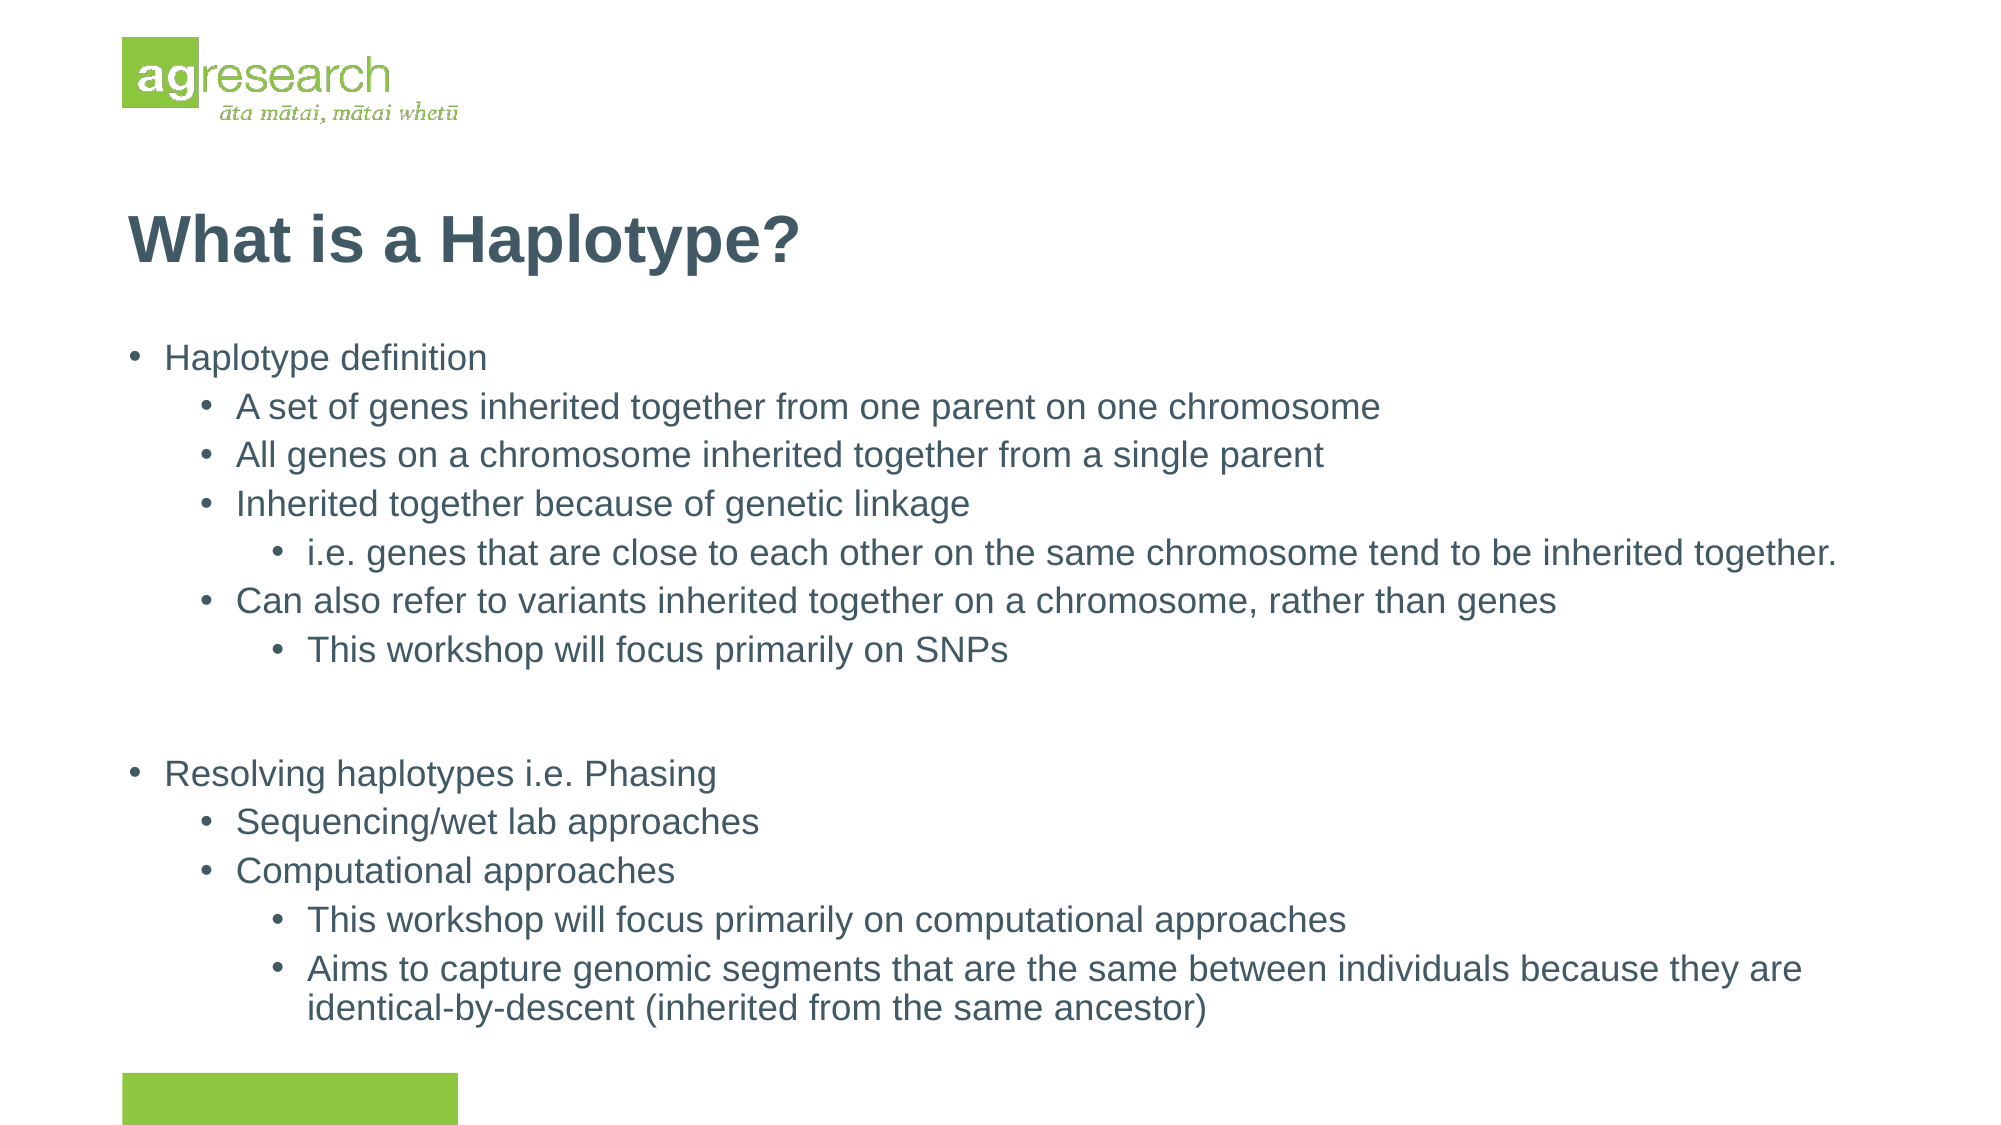

What is a Haplotype?
Haplotype definition
A set of genes inherited together from one parent on one chromosome
All genes on a chromosome inherited together from a single parent
Inherited together because of genetic linkage
i.e. genes that are close to each other on the same chromosome tend to be inherited together.
Can also refer to variants inherited together on a chromosome, rather than genes
This workshop will focus primarily on SNPs

Resolving haplotypes i.e. Phasing
Sequencing/wet lab approaches
Computational approaches
This workshop will focus primarily on computational approaches
Aims to capture genomic segments that are the same between individuals because they are identical-by-descent (inherited from the same ancestor)